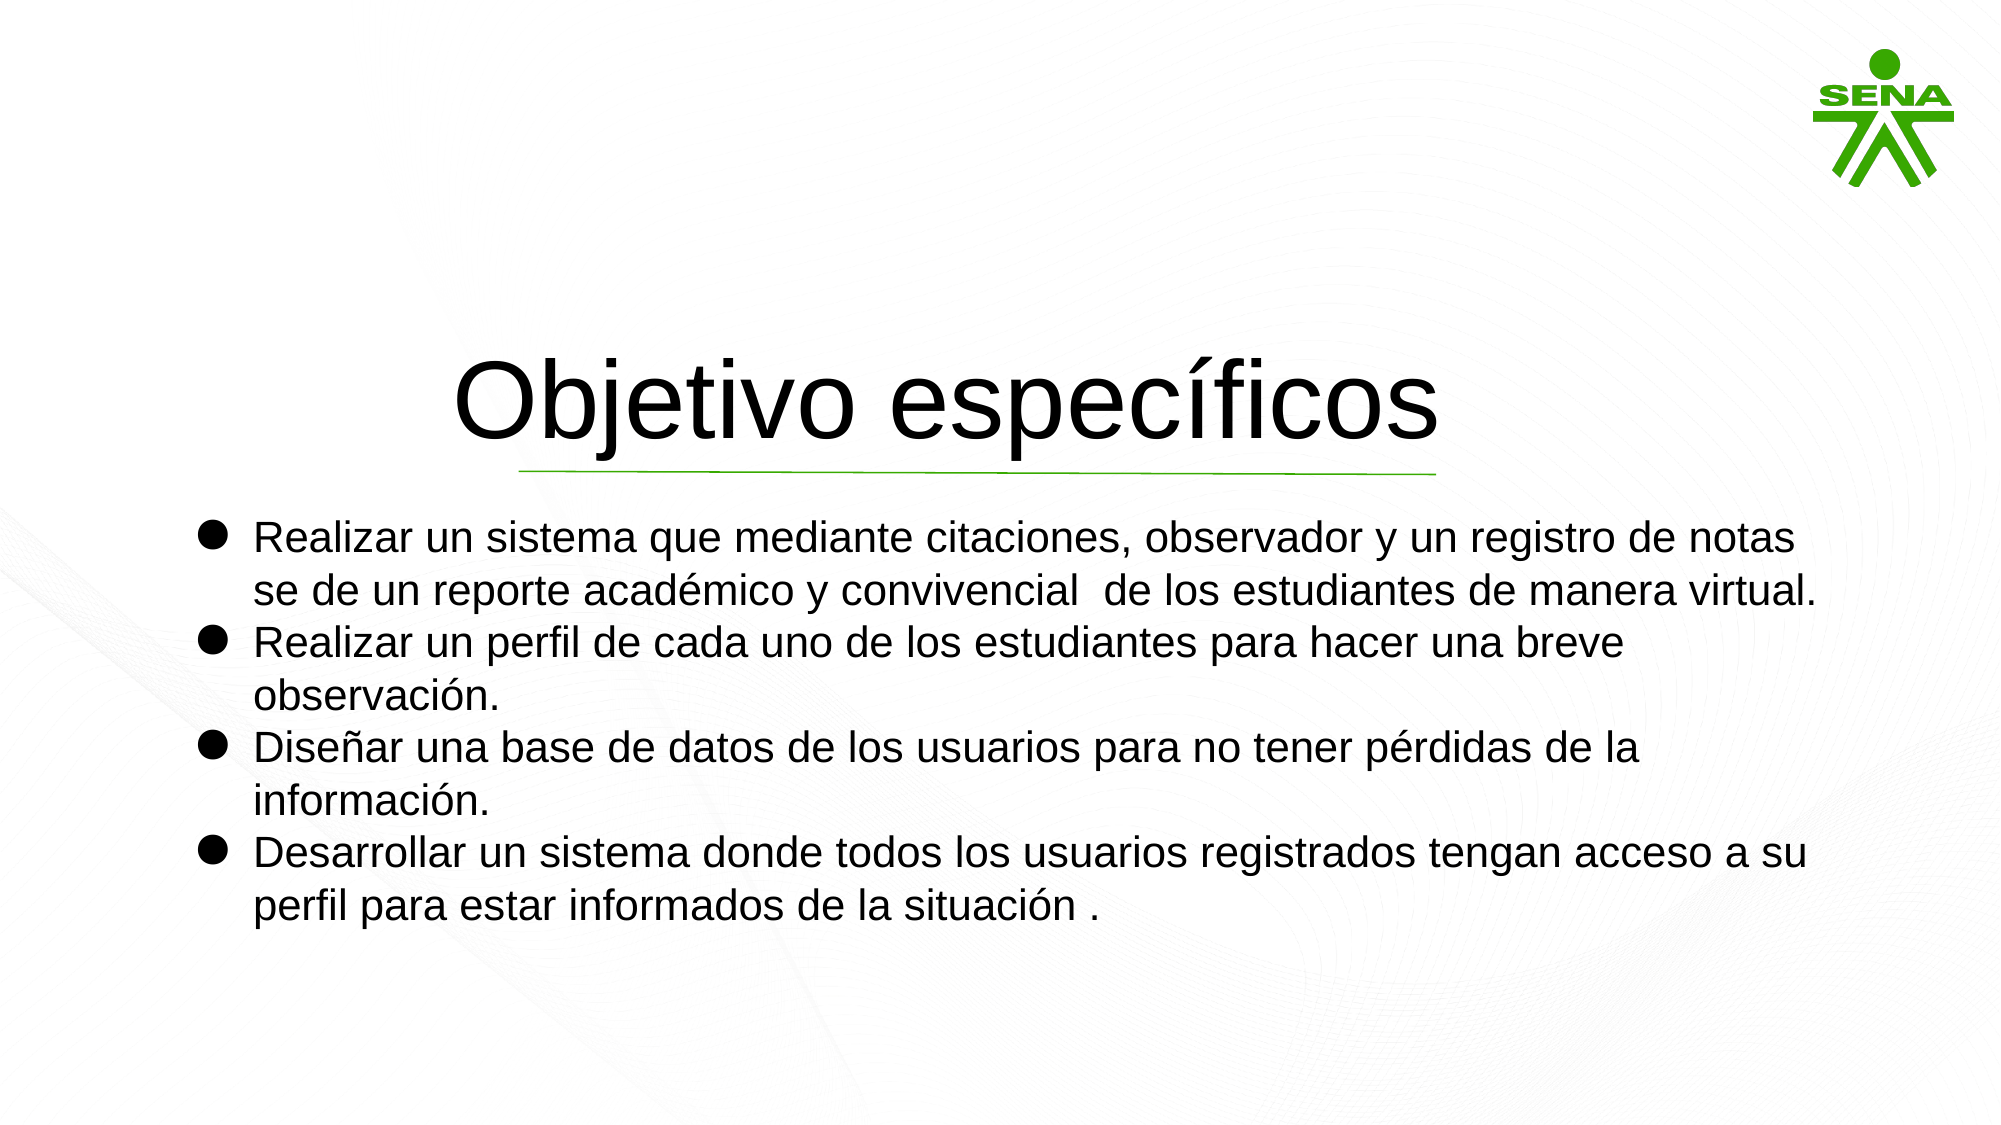

Objetivo específicos

Realizar un sistema que mediante citaciones, observador y un registro de notas  se de un reporte académico y convivencial  de los estudiantes de manera virtual.
Realizar un perfil de cada uno de los estudiantes para hacer una breve observación.
Diseñar una base de datos de los usuarios para no tener pérdidas de la información.
Desarrollar un sistema donde todos los usuarios registrados tengan acceso a su perfil para estar informados de la situación .